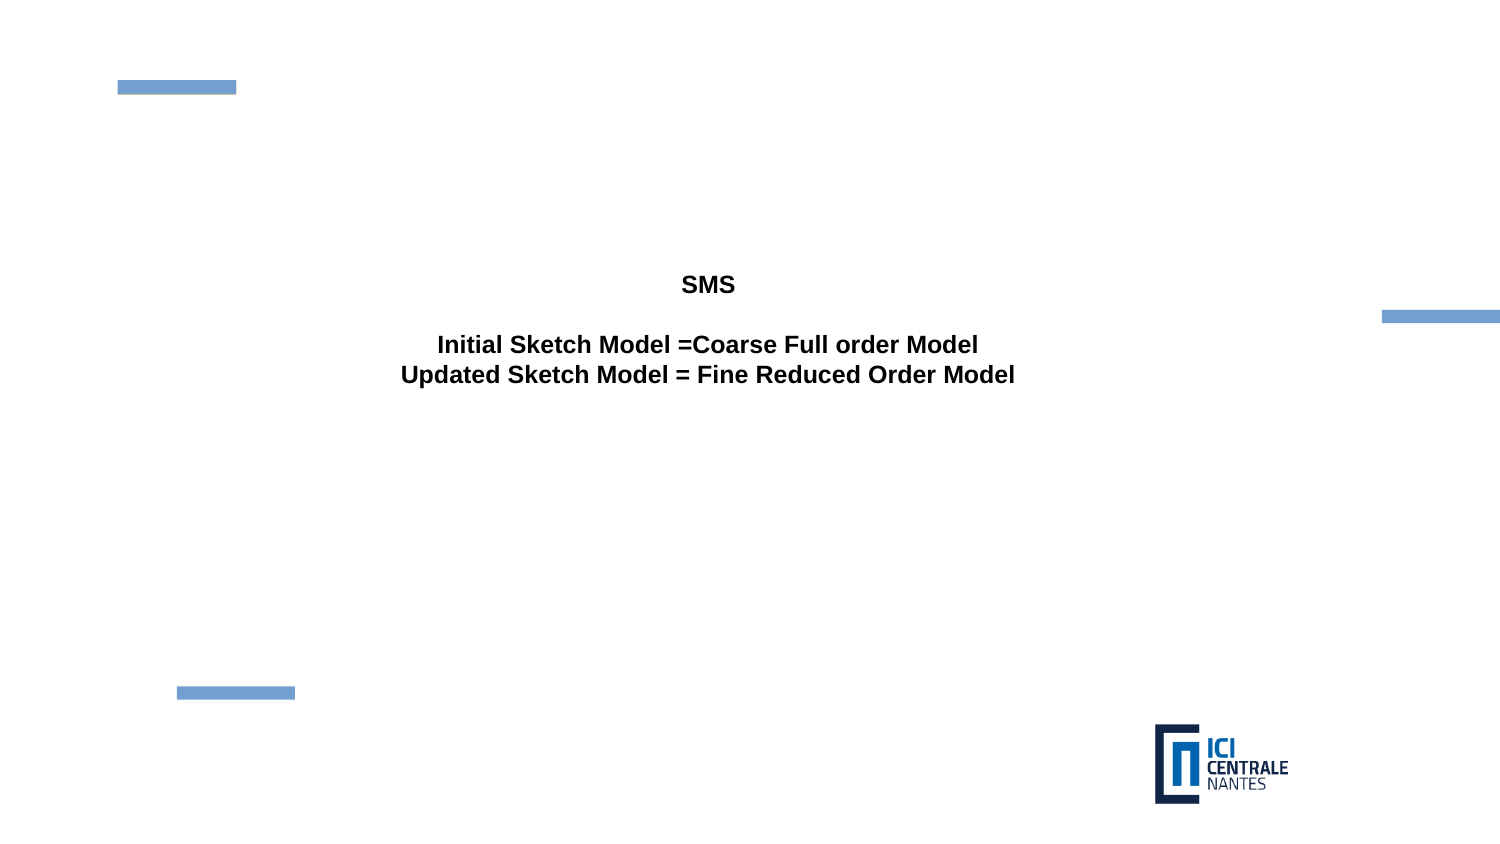

SMS

Initial Sketch Model =Coarse Full order Model
Updated Sketch Model = Fine Reduced Order Model